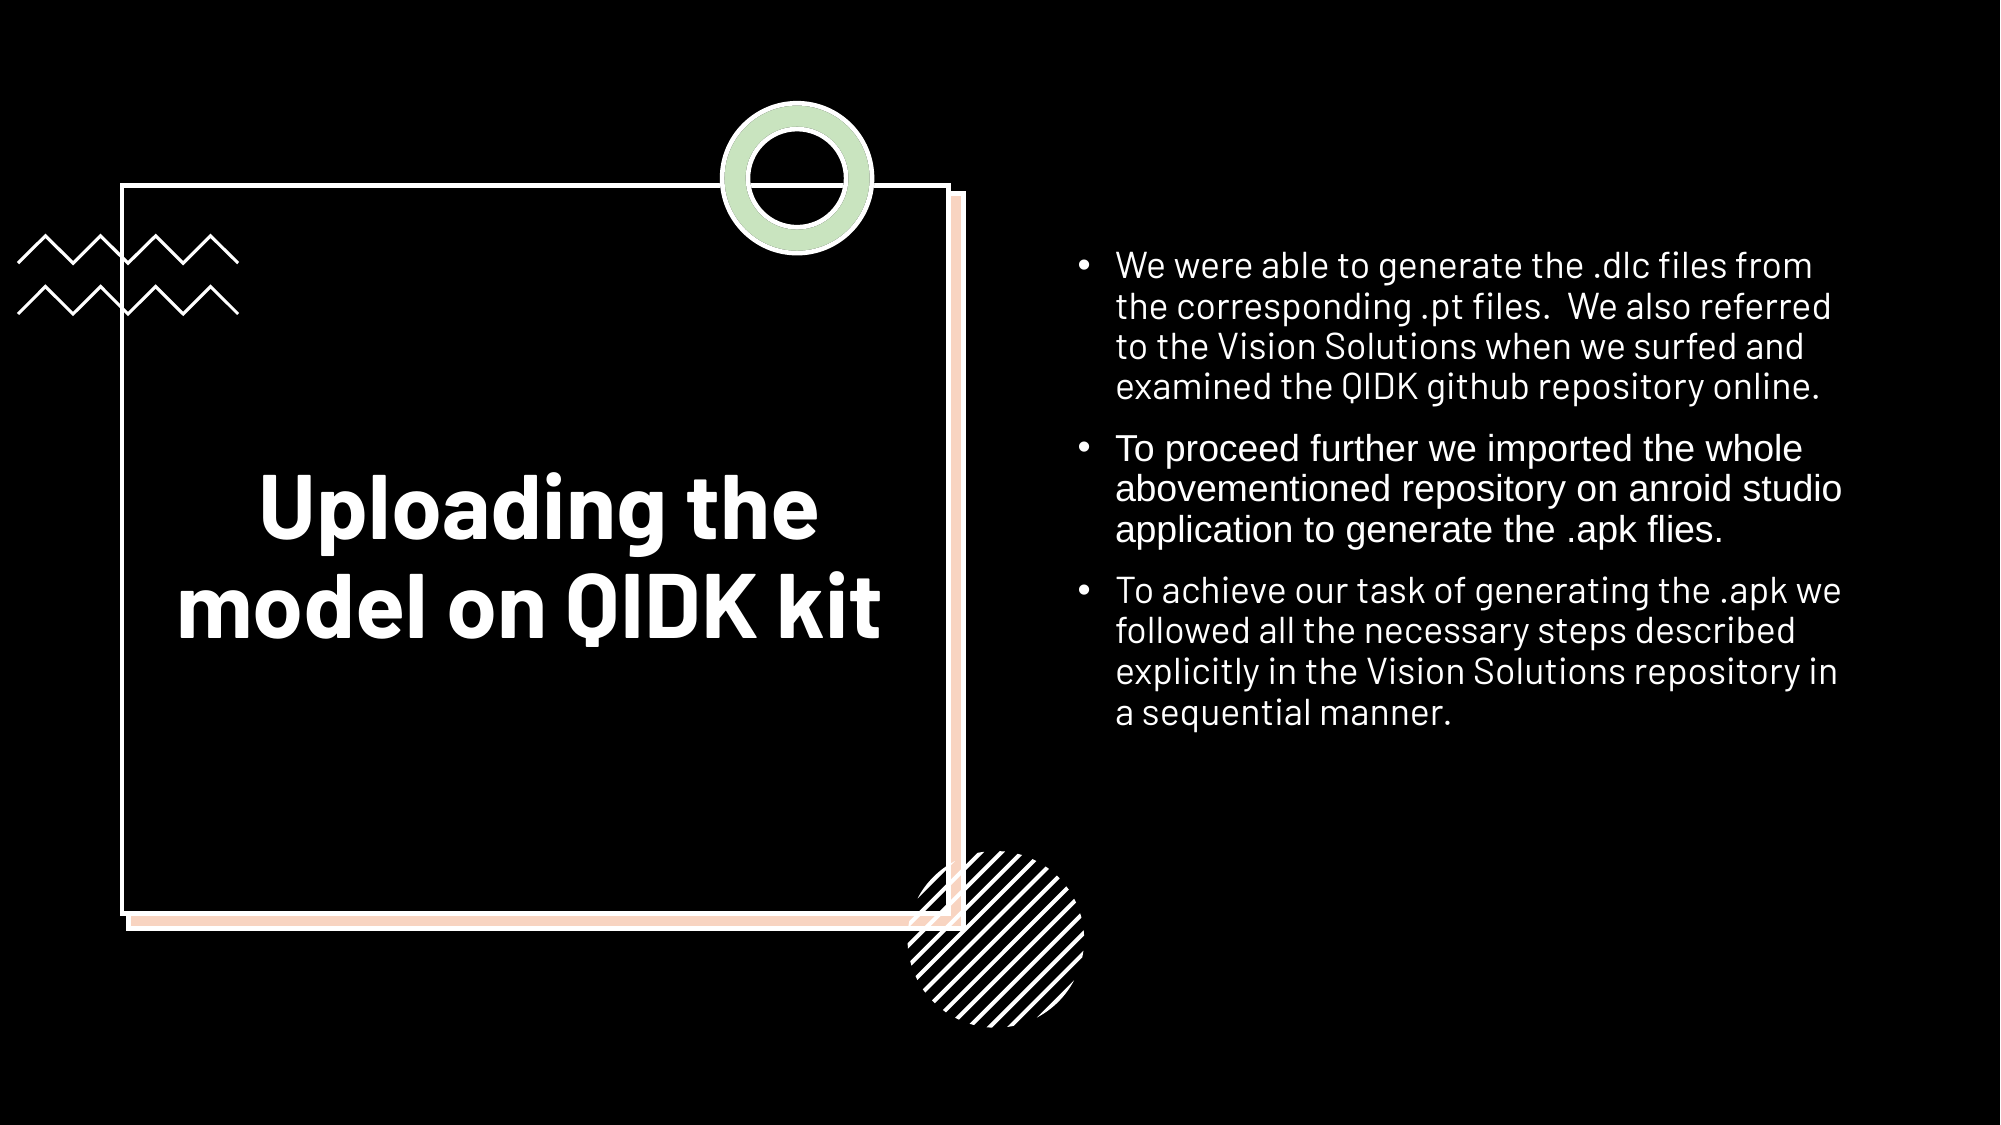

We were able to generate the .dlc files from the corresponding .pt files.  We also referred to the Vision Solutions when we surfed and examined the QIDK github repository online.
To proceed further we imported the whole abovementioned repository on anroid studio application to generate the .apk flies.
To achieve our task of generating the .apk we followed all the necessary steps described explicitly in the Vision Solutions repository in a sequential manner.

# Uploading the model on QIDK kit